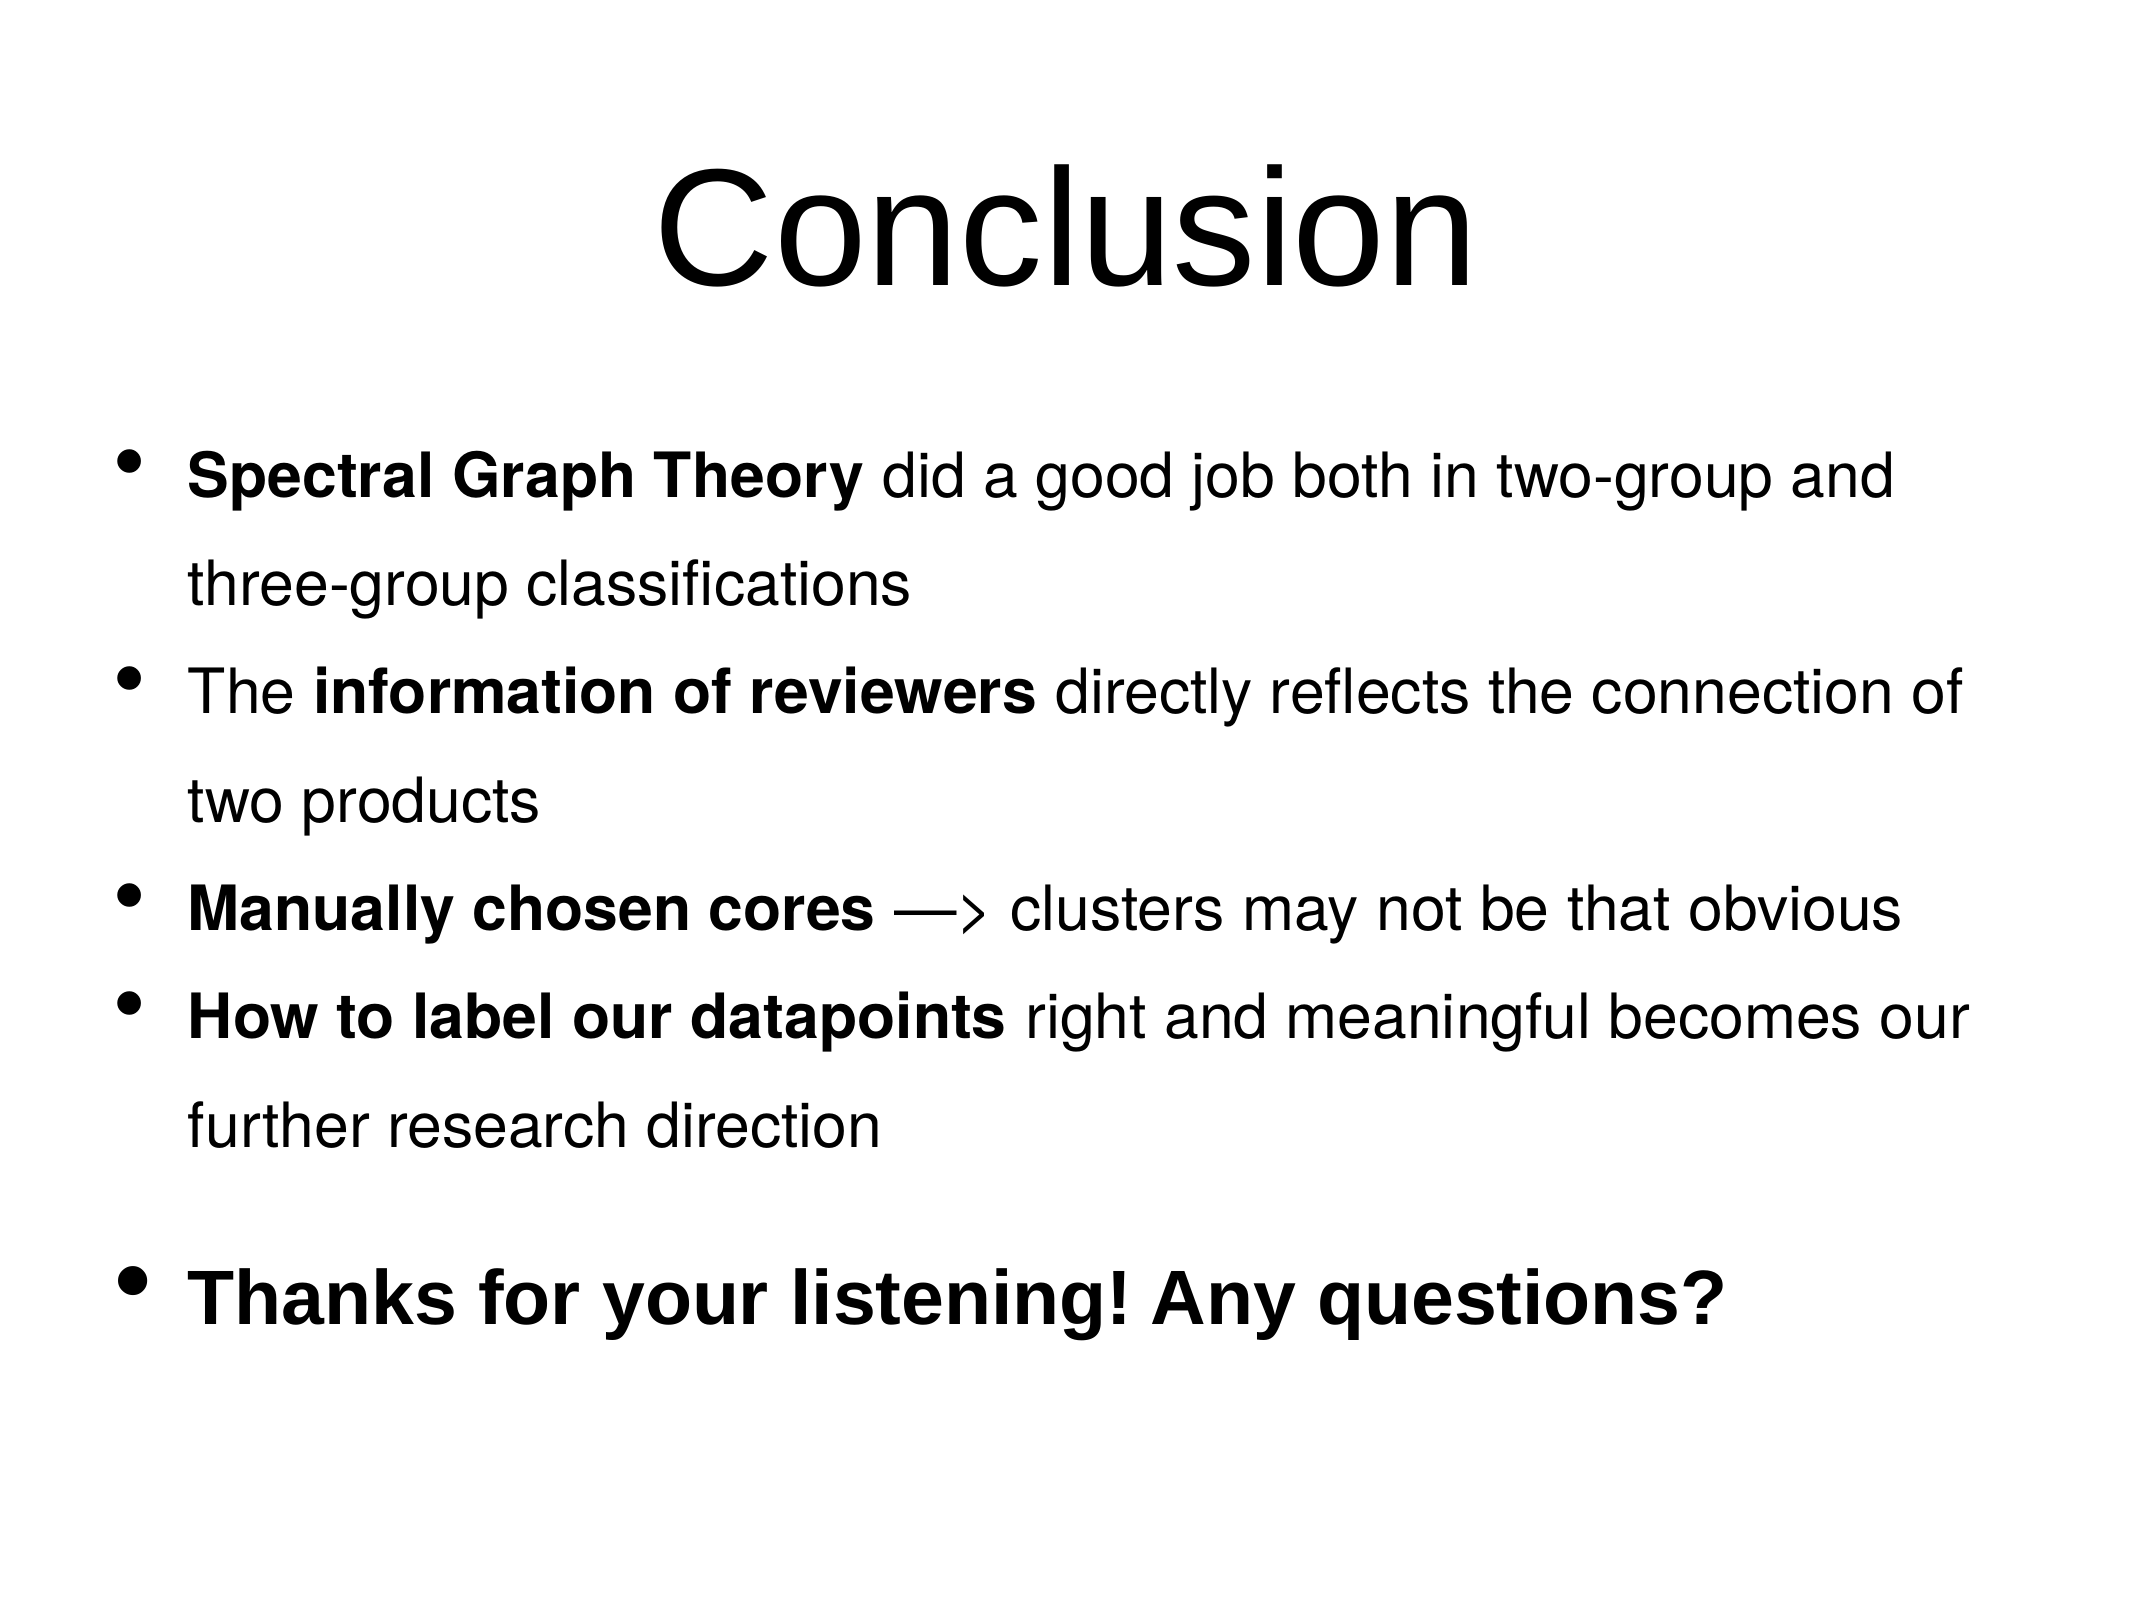

# Conclusion
Spectral Graph Theory did a good job both in two-group and three-group classifications
The information of reviewers directly reflects the connection of two products
Manually chosen cores —> clusters may not be that obvious
How to label our datapoints right and meaningful becomes our further research direction
Thanks for your listening! Any questions?